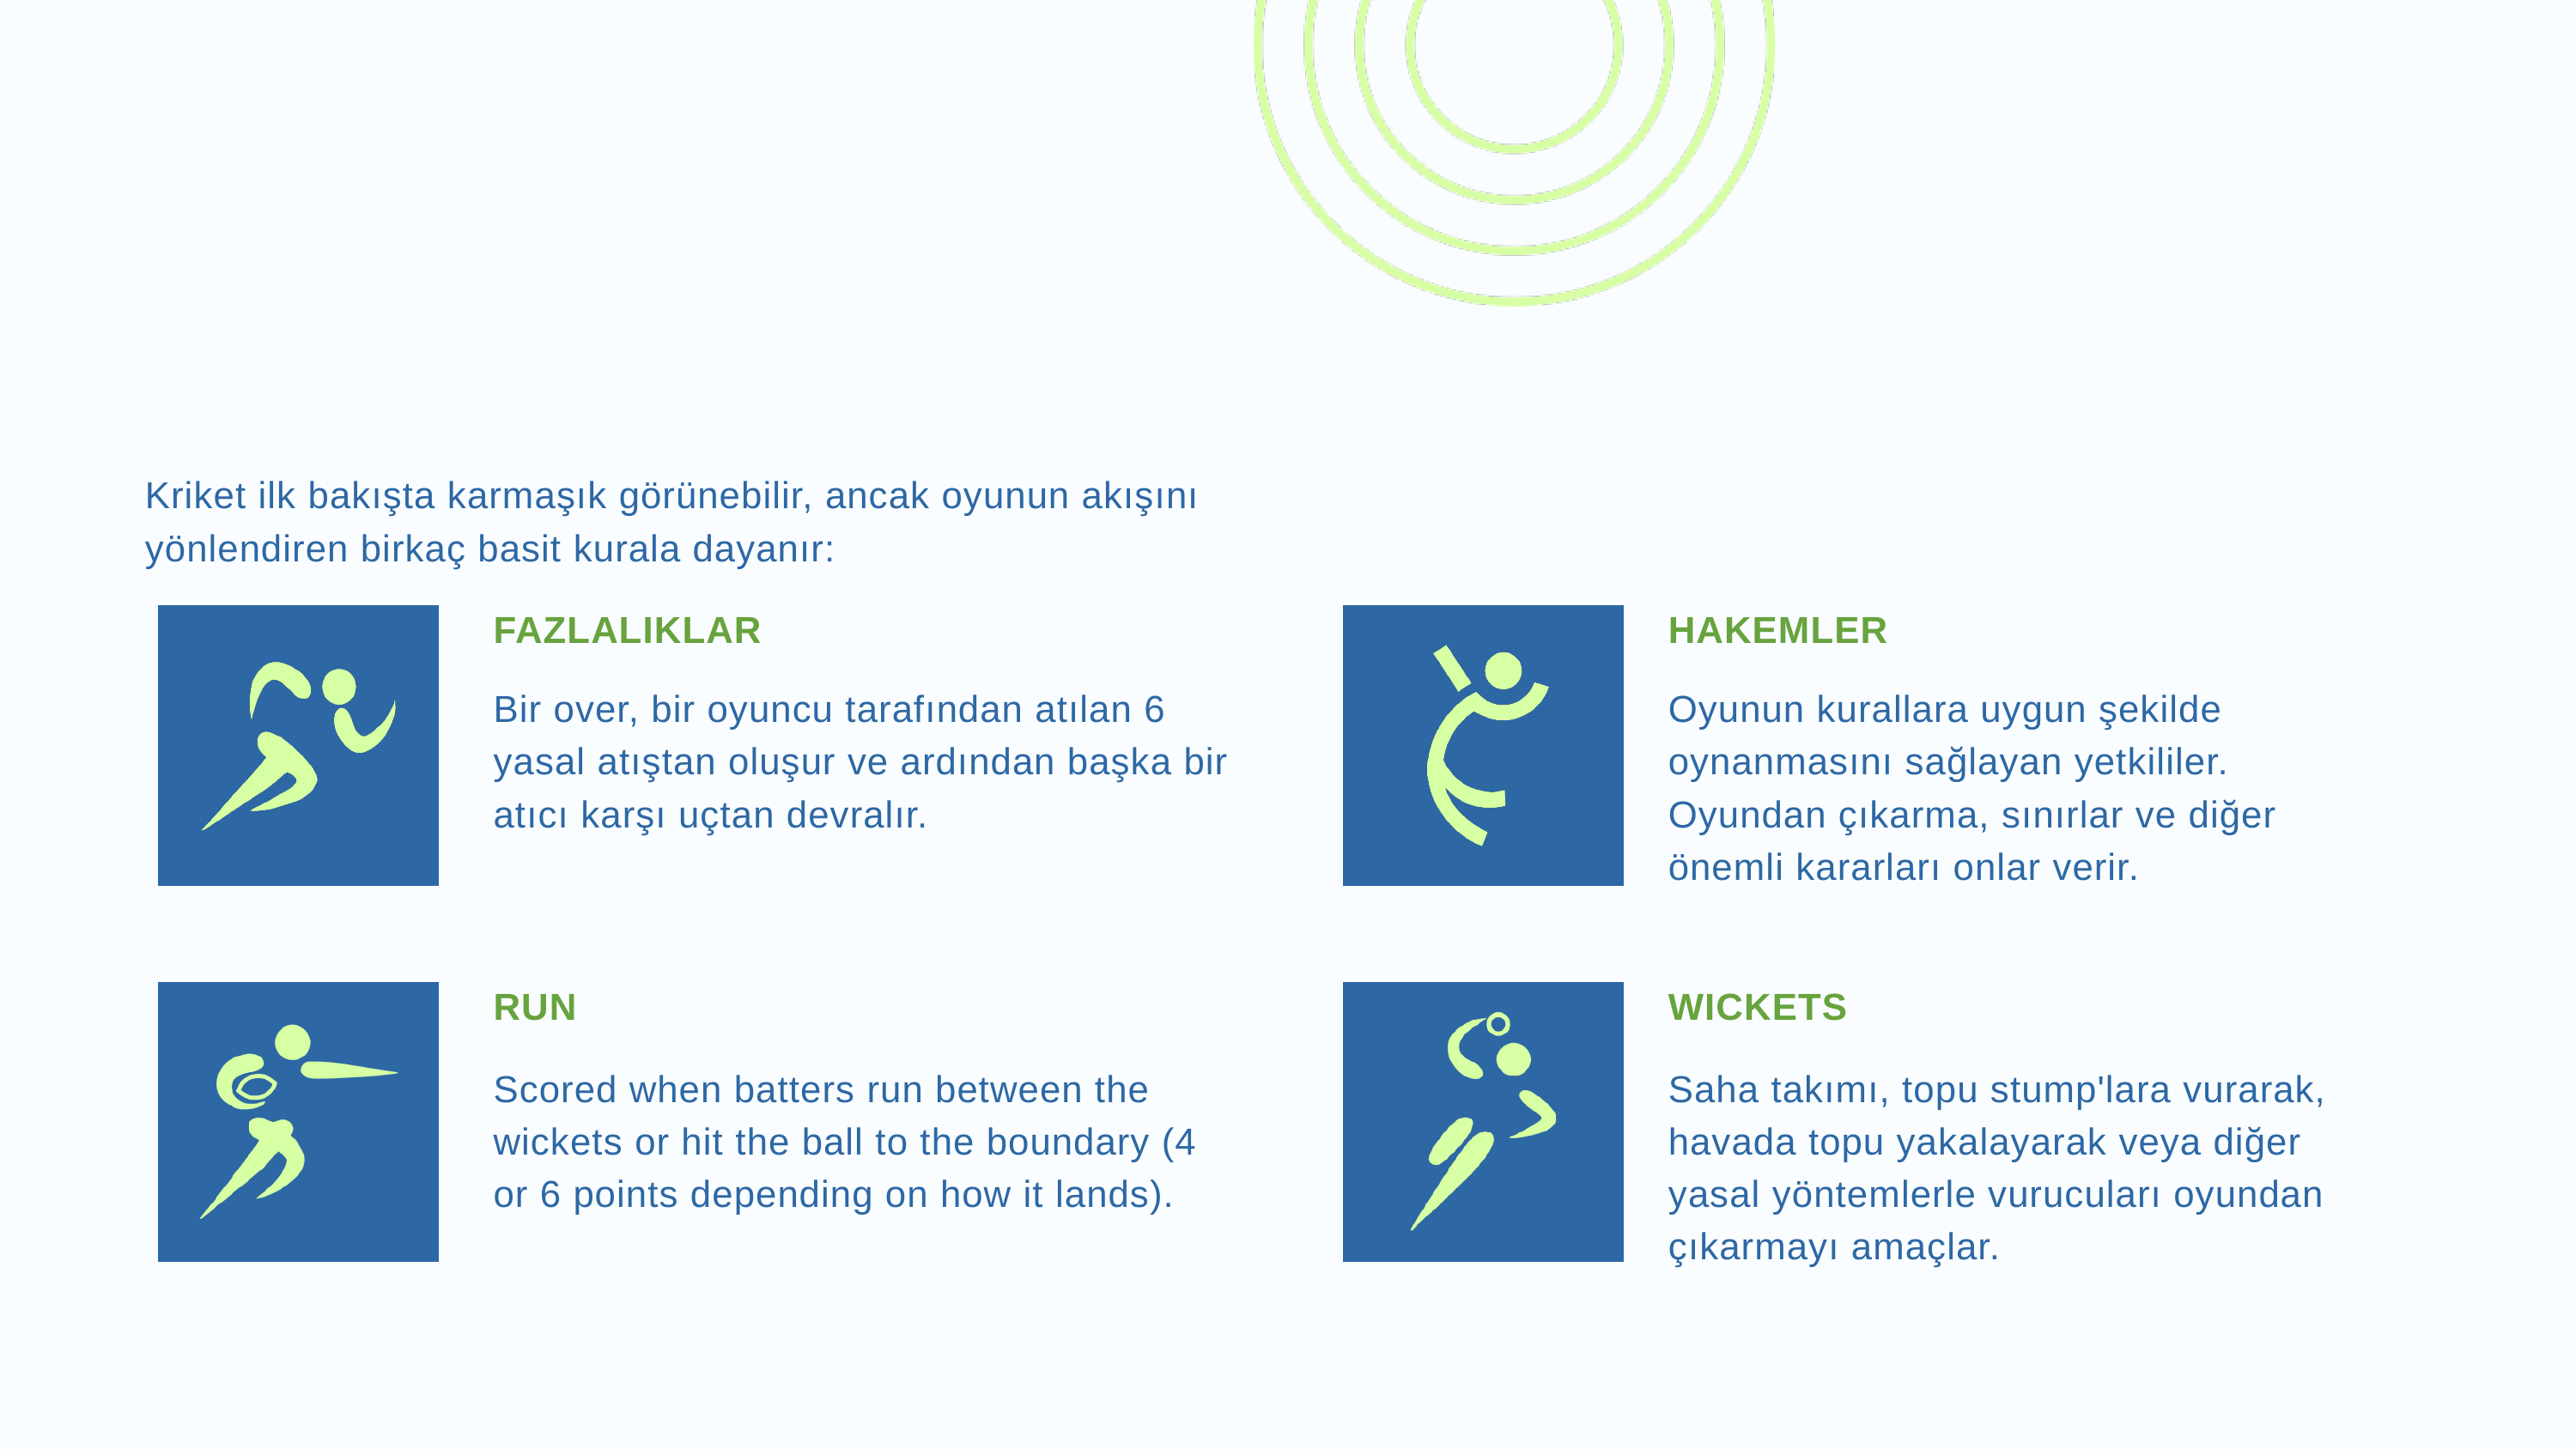

BILMENIZ GEREKEN TEMEL KURALLAR
Kriket ilk bakışta karmaşık görünebilir, ancak oyunun akışını yönlendiren birkaç basit kurala dayanır:
FAZLALIKLAR
HAKEMLER

Bir over, bir oyuncu tarafından atılan 6 yasal atıştan oluşur ve ardından başka bir atıcı karşı uçtan devralır.
Oyunun kurallara uygun şekilde oynanmasını sağlayan yetkililer. Oyundan çıkarma, sınırlar ve diğer önemli kararları onlar verir.
RUN
WICKETS

Scored when batters run between the wickets or hit the ball to the boundary (4 or 6 points depending on how it lands).
Saha takımı, topu stump'lara vurarak, havada topu yakalayarak veya diğer yasal yöntemlerle vurucuları oyundan çıkarmayı amaçlar.